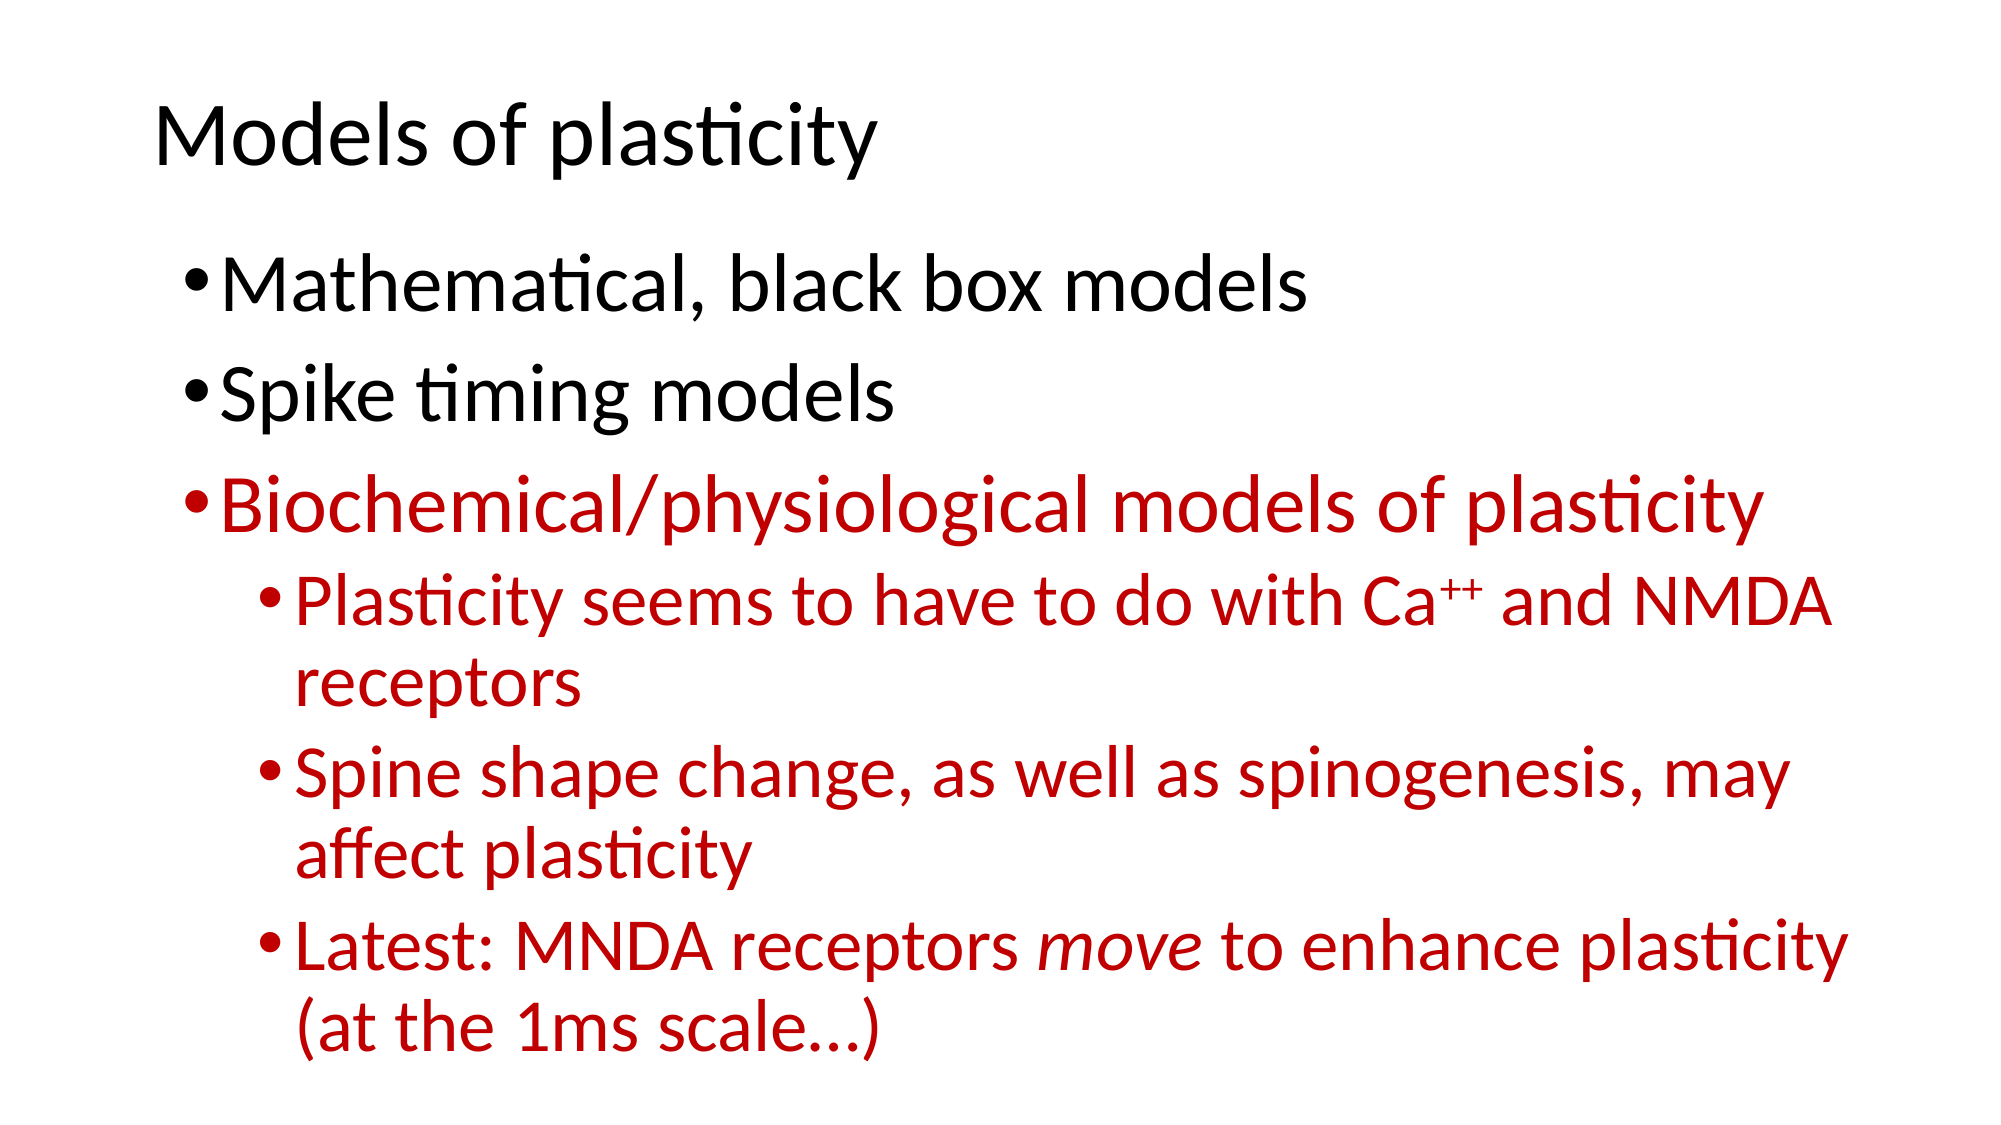

Models of plasticity
Mathematical, black box models
Spike timing models
Biochemical/physiological models of plasticity
Plasticity seems to have to do with Ca++ and NMDA receptors
Spine shape change, as well as spinogenesis, may affect plasticity
Latest: MNDA receptors move to enhance plasticity (at the 1ms scale…)